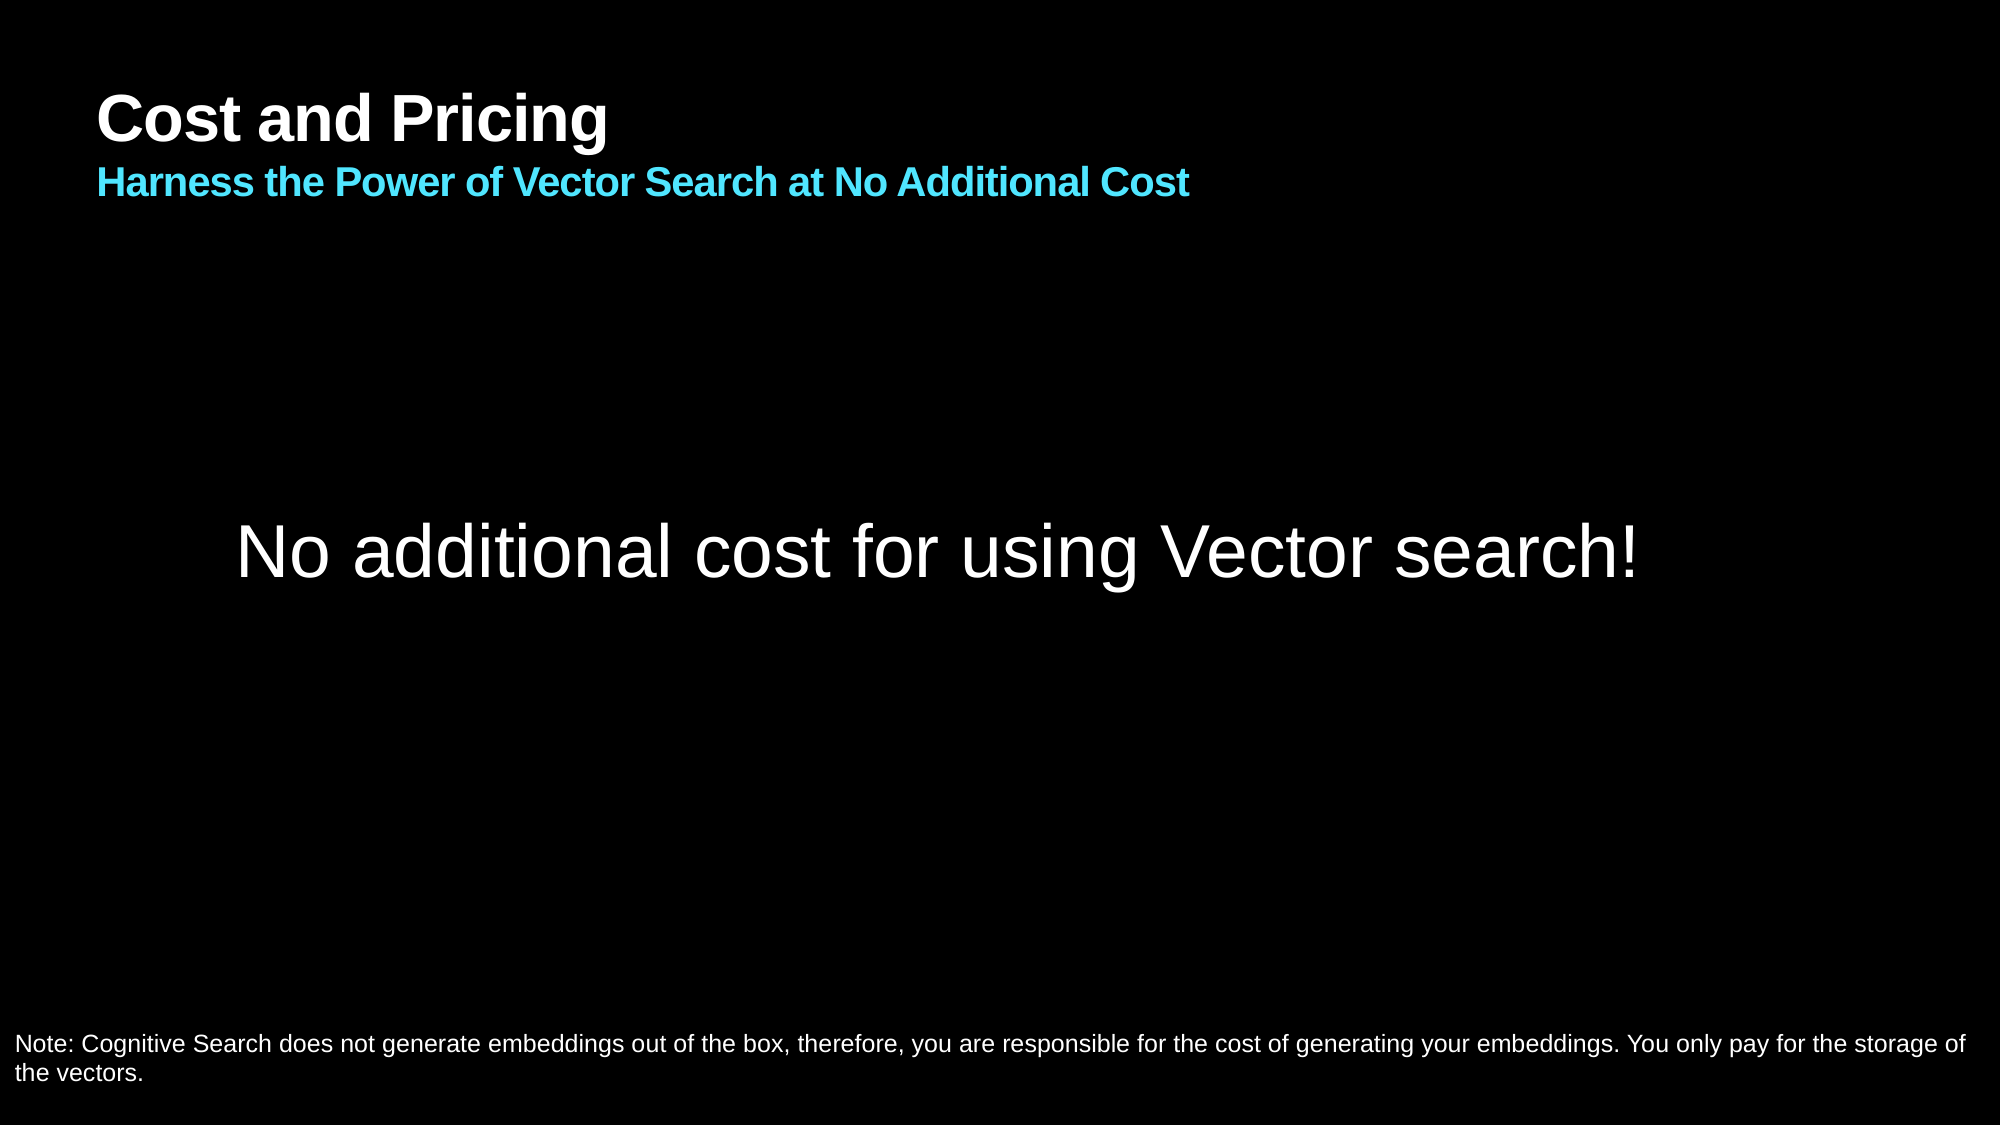

# Cost and Pricing Harness the Power of Vector Search at No Additional Cost
No additional cost for using Vector search!

Note: Cognitive Search does not generate embeddings out of the box, therefore, you are responsible for the cost of generating your embeddings. You only pay for the storage of the vectors.